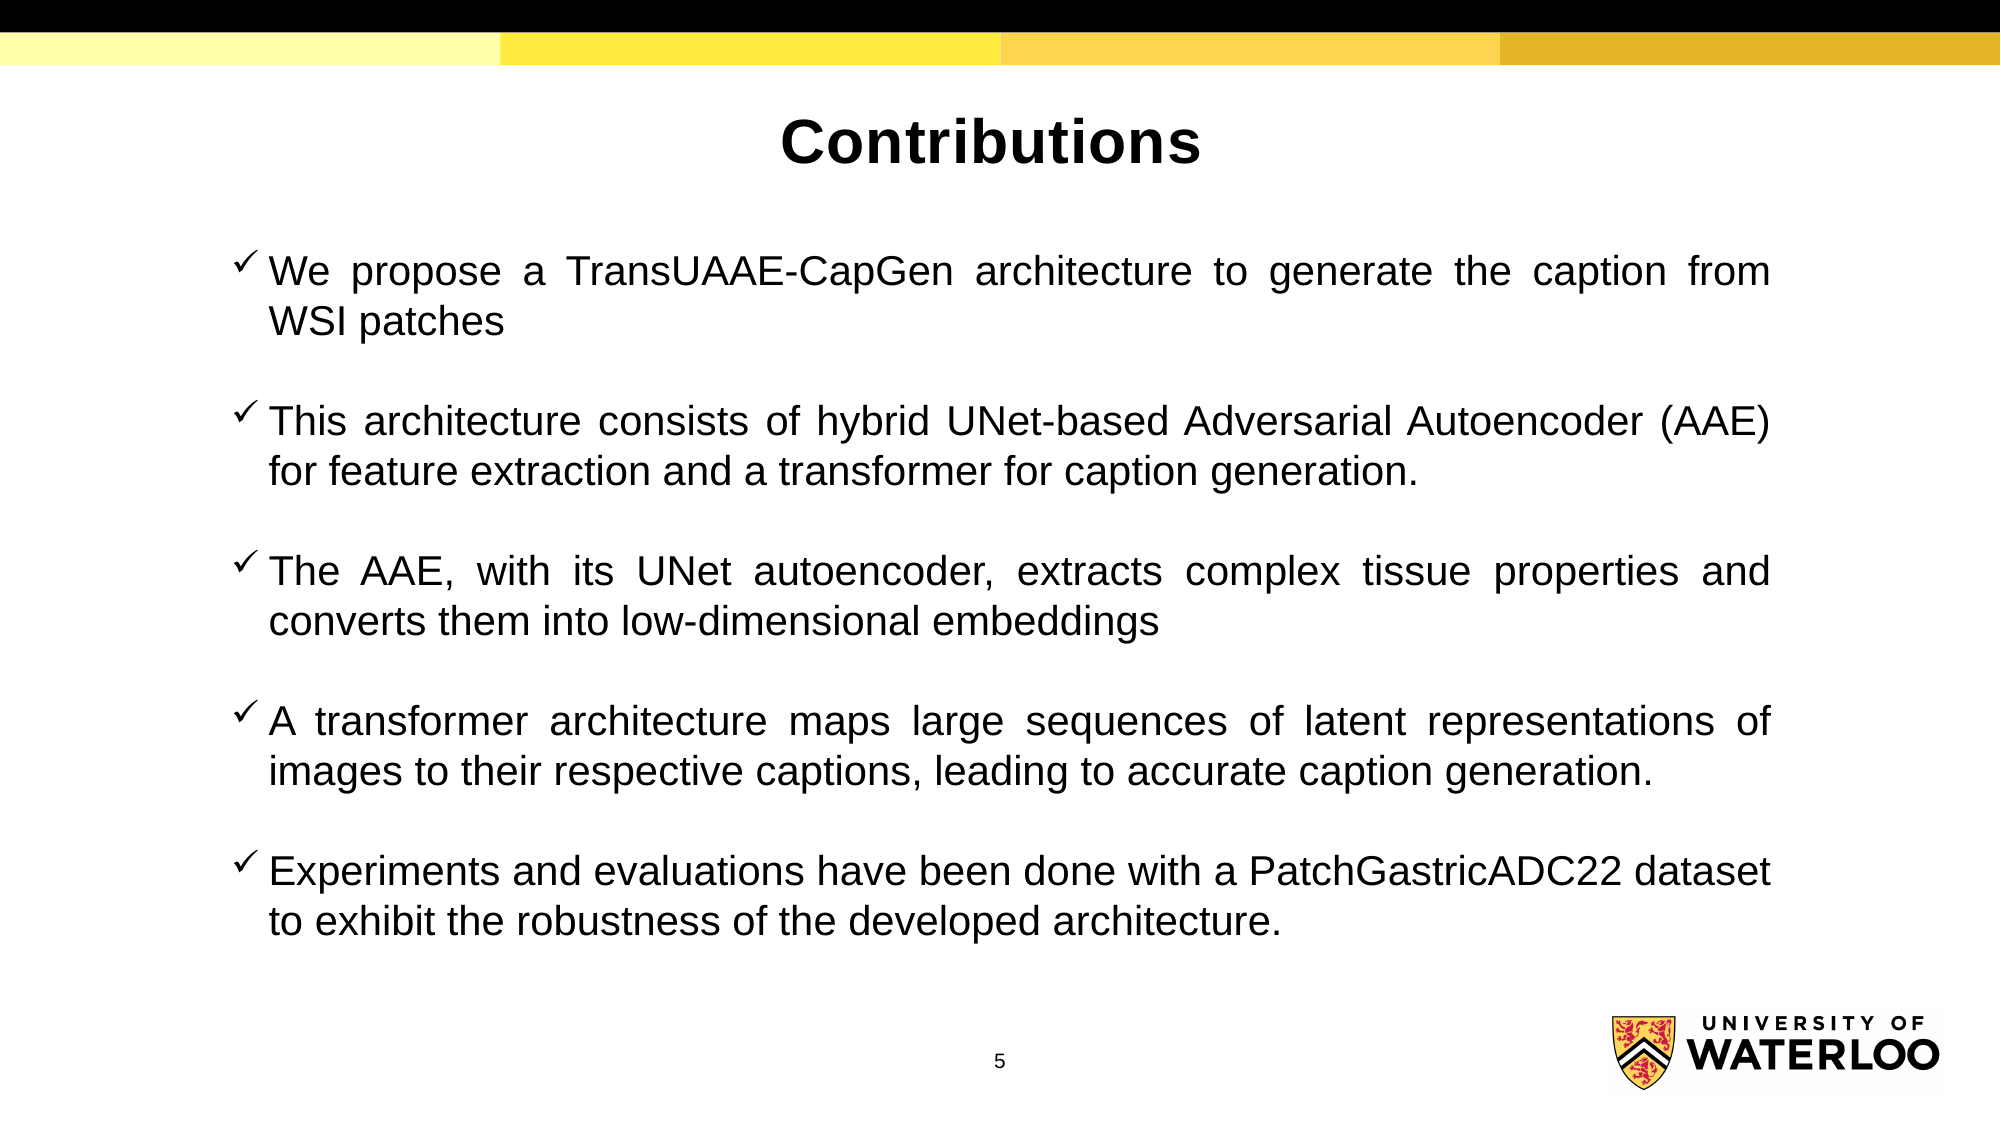

# Contributions
We propose a TransUAAE-CapGen architecture to generate the caption from WSI patches
This architecture consists of hybrid UNet-based Adversarial Autoencoder (AAE) for feature extraction and a transformer for caption generation.
The AAE, with its UNet autoencoder, extracts complex tissue properties and converts them into low-dimensional embeddings
A transformer architecture maps large sequences of latent representations of images to their respective captions, leading to accurate caption generation.
Experiments and evaluations have been done with a PatchGastricADC22 dataset to exhibit the robustness of the developed architecture.
5